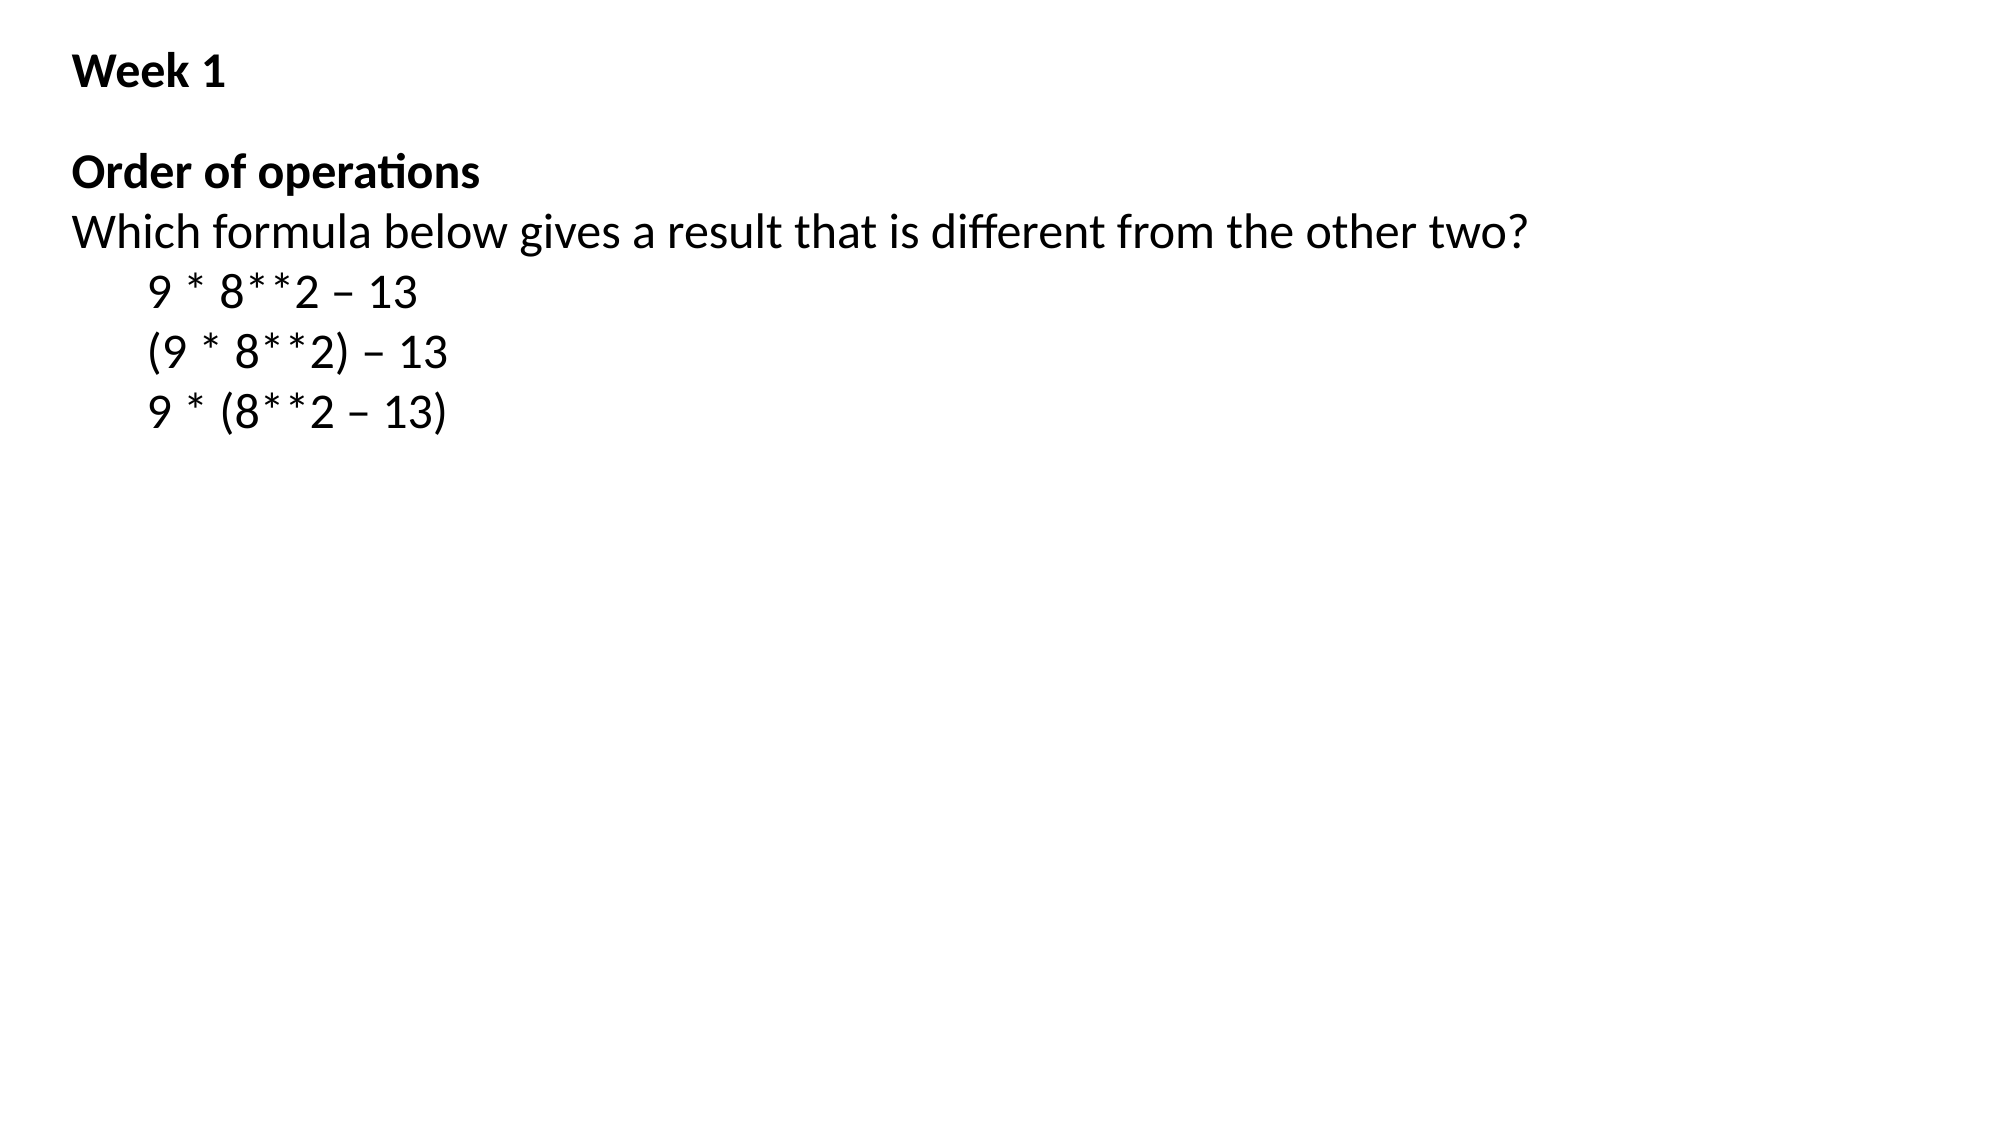

Week 1
Order of operations
Which formula below gives a result that is different from the other two?
9 * 8**2 – 13
(9 * 8**2) – 13
9 * (8**2 – 13)